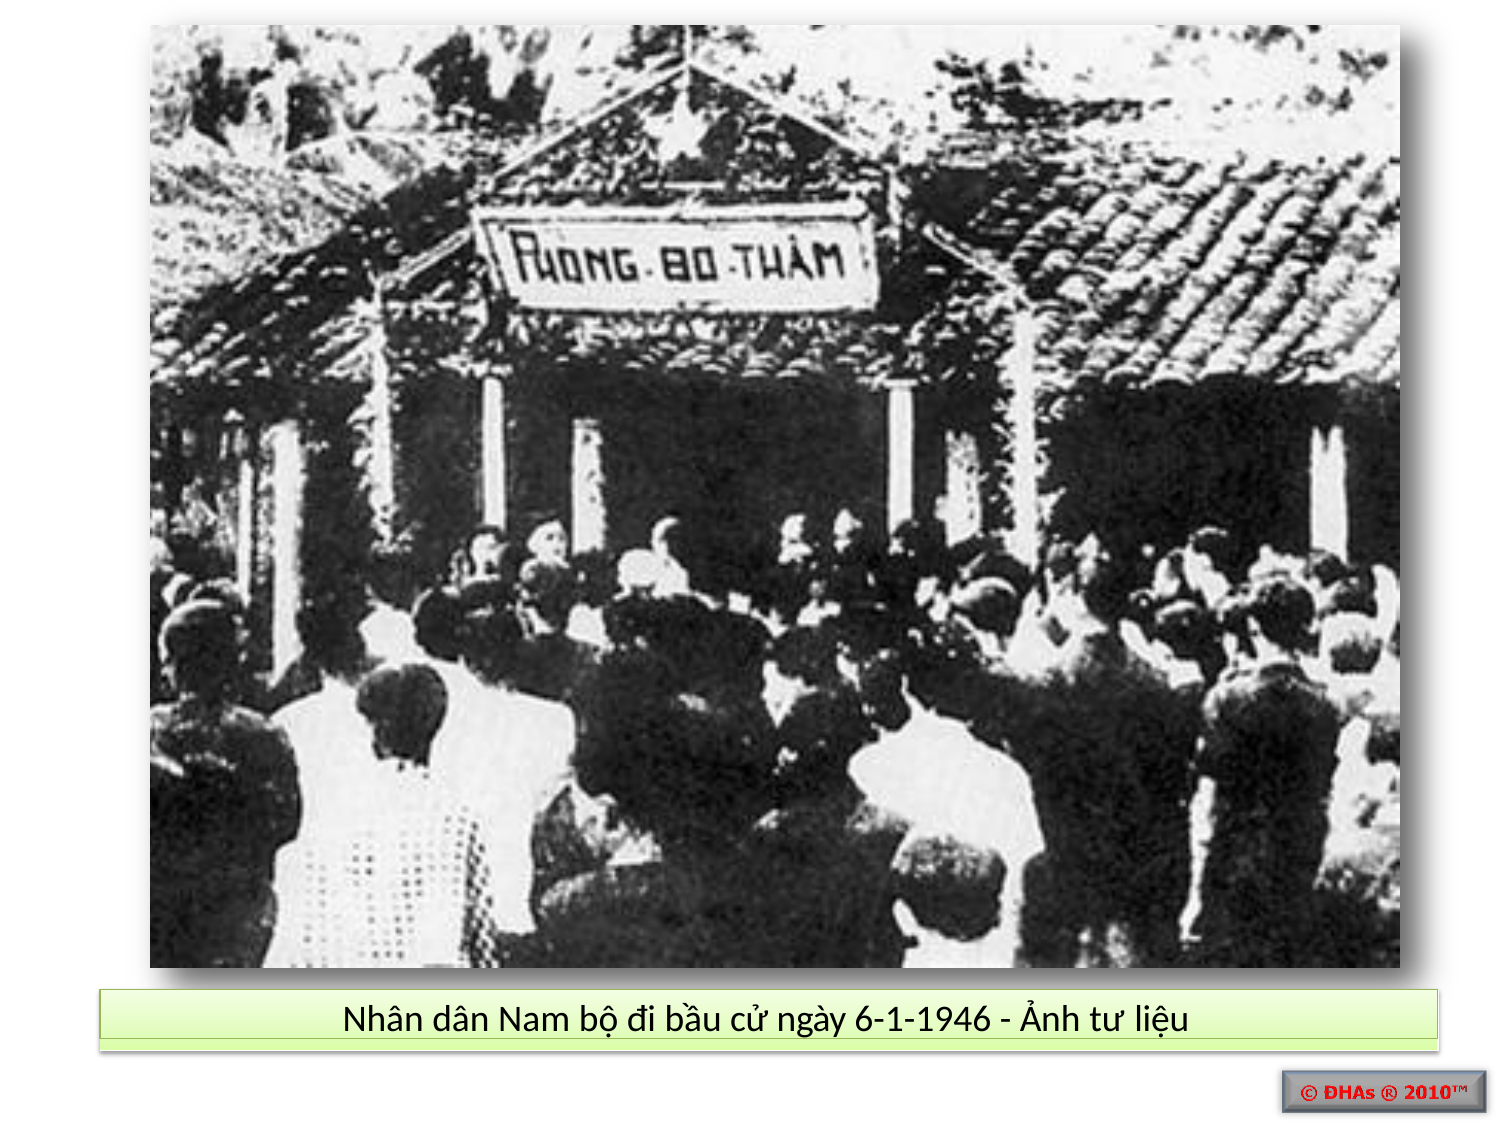

Nhân dân Nam bộ đi bầu cử ngày 6-1-1946 - Ảnh tư liệu